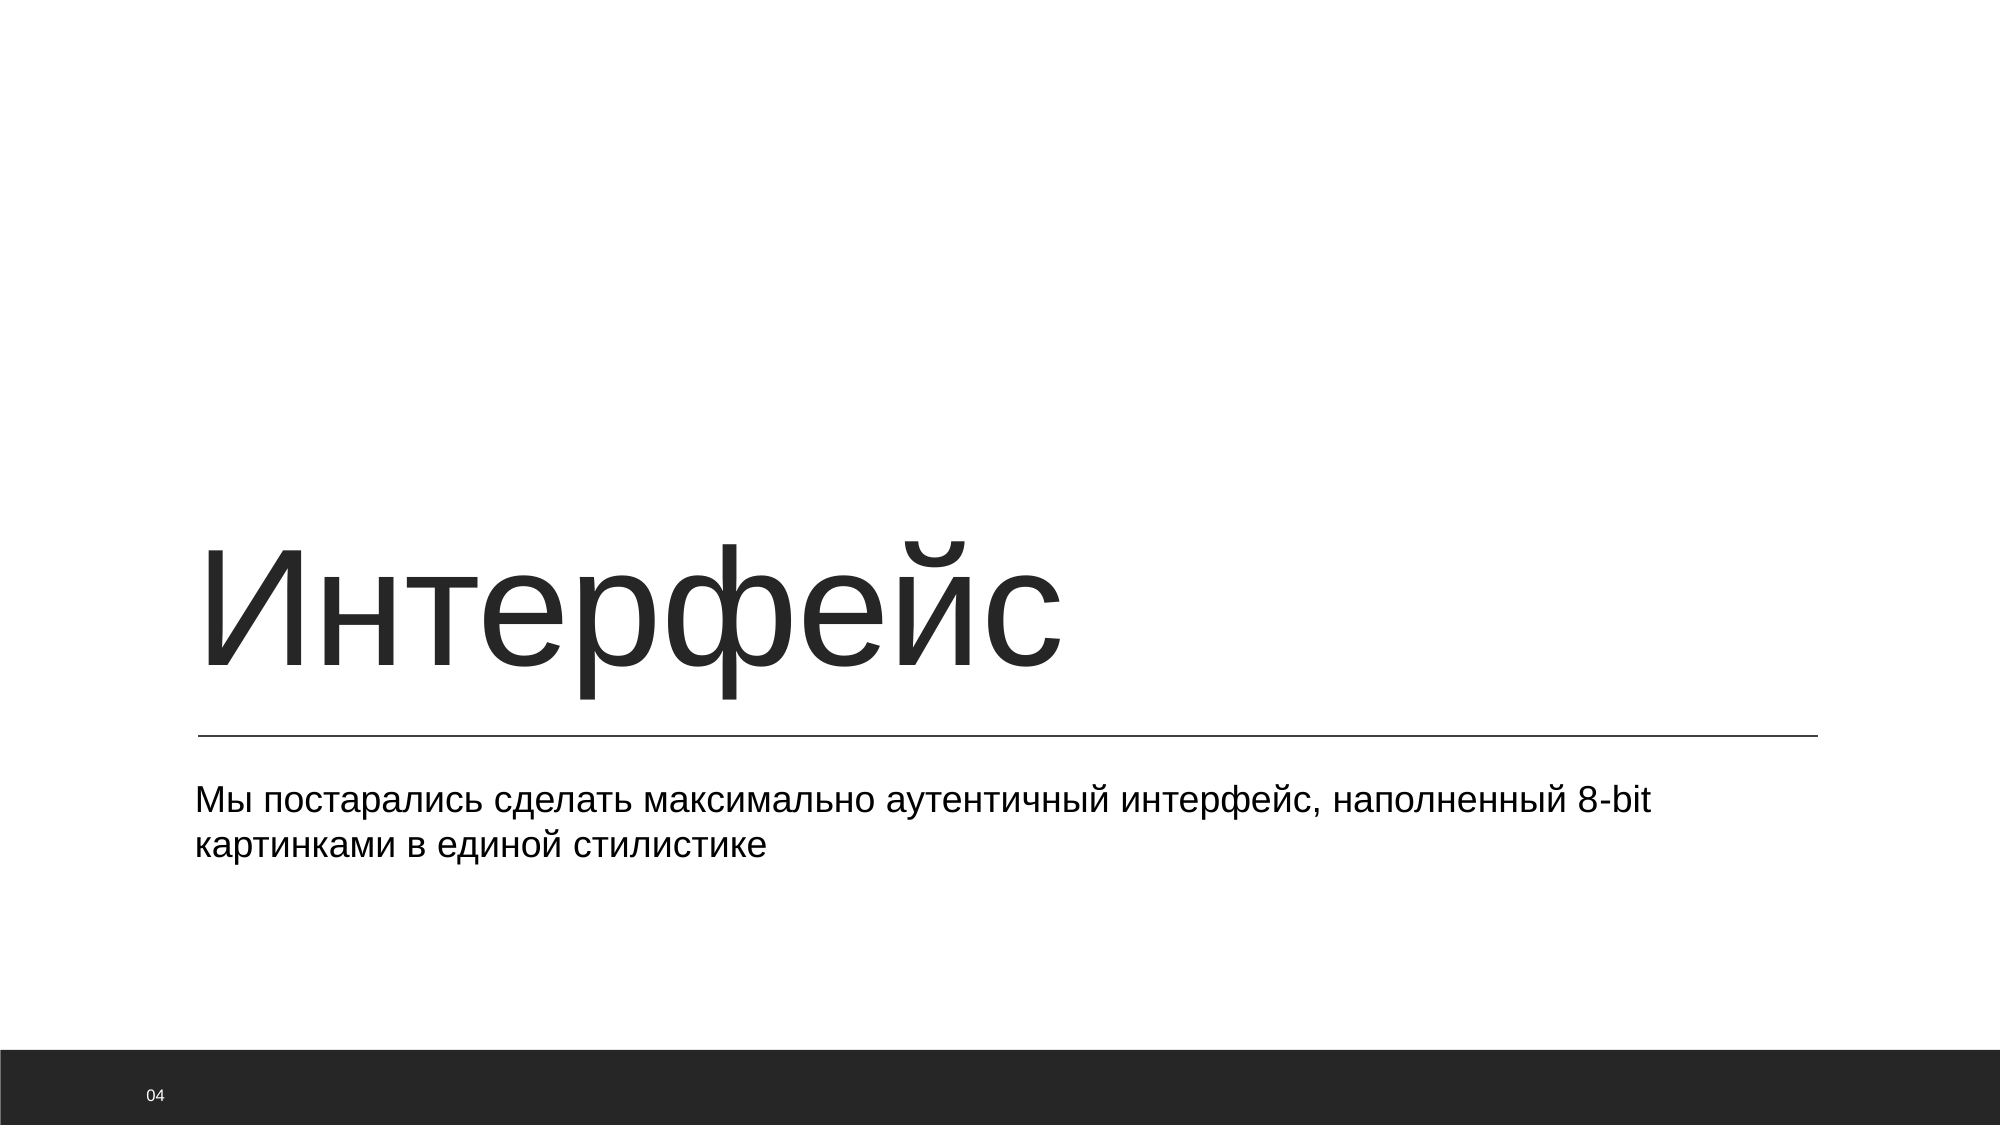

# Интерфейс
Мы постарались сделать максимально аутентичный интерфейс, наполненный 8-bit картинками в единой стилистике
04